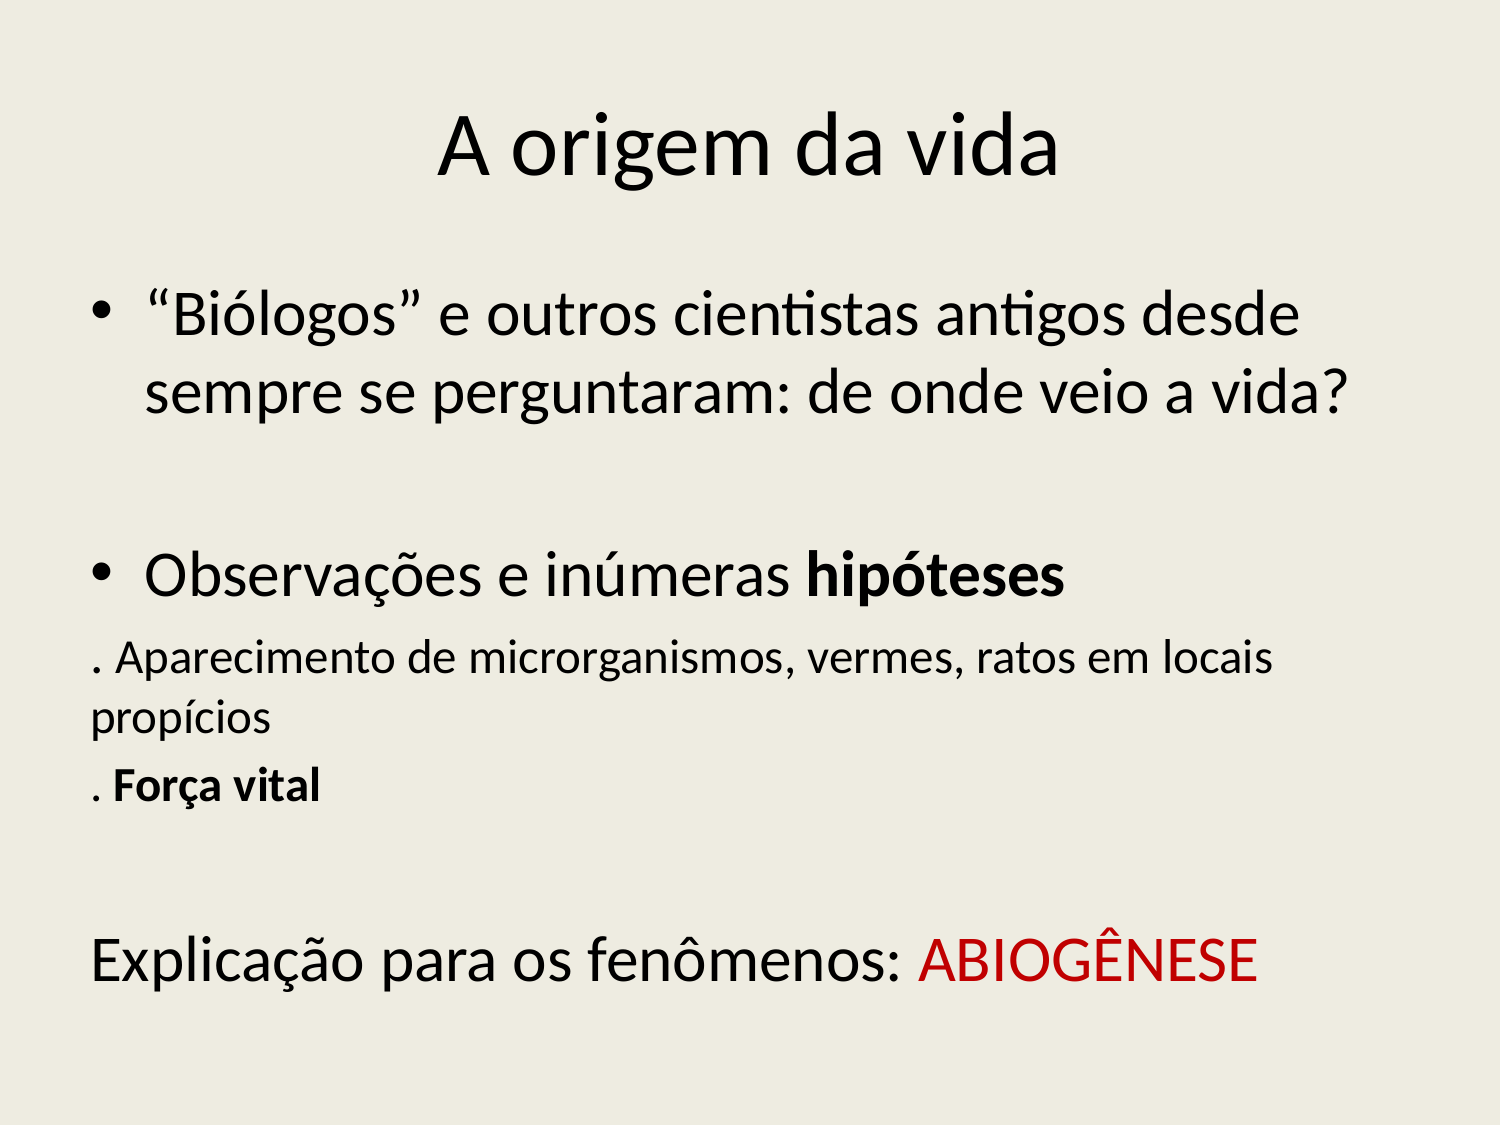

# A origem da vida
“Biólogos” e outros cientistas antigos desde sempre se perguntaram: de onde veio a vida?

Observações e inúmeras hipóteses
. Aparecimento de microrganismos, vermes, ratos em locais propícios
. Força vital

Explicação para os fenômenos: ABIOGÊNESE